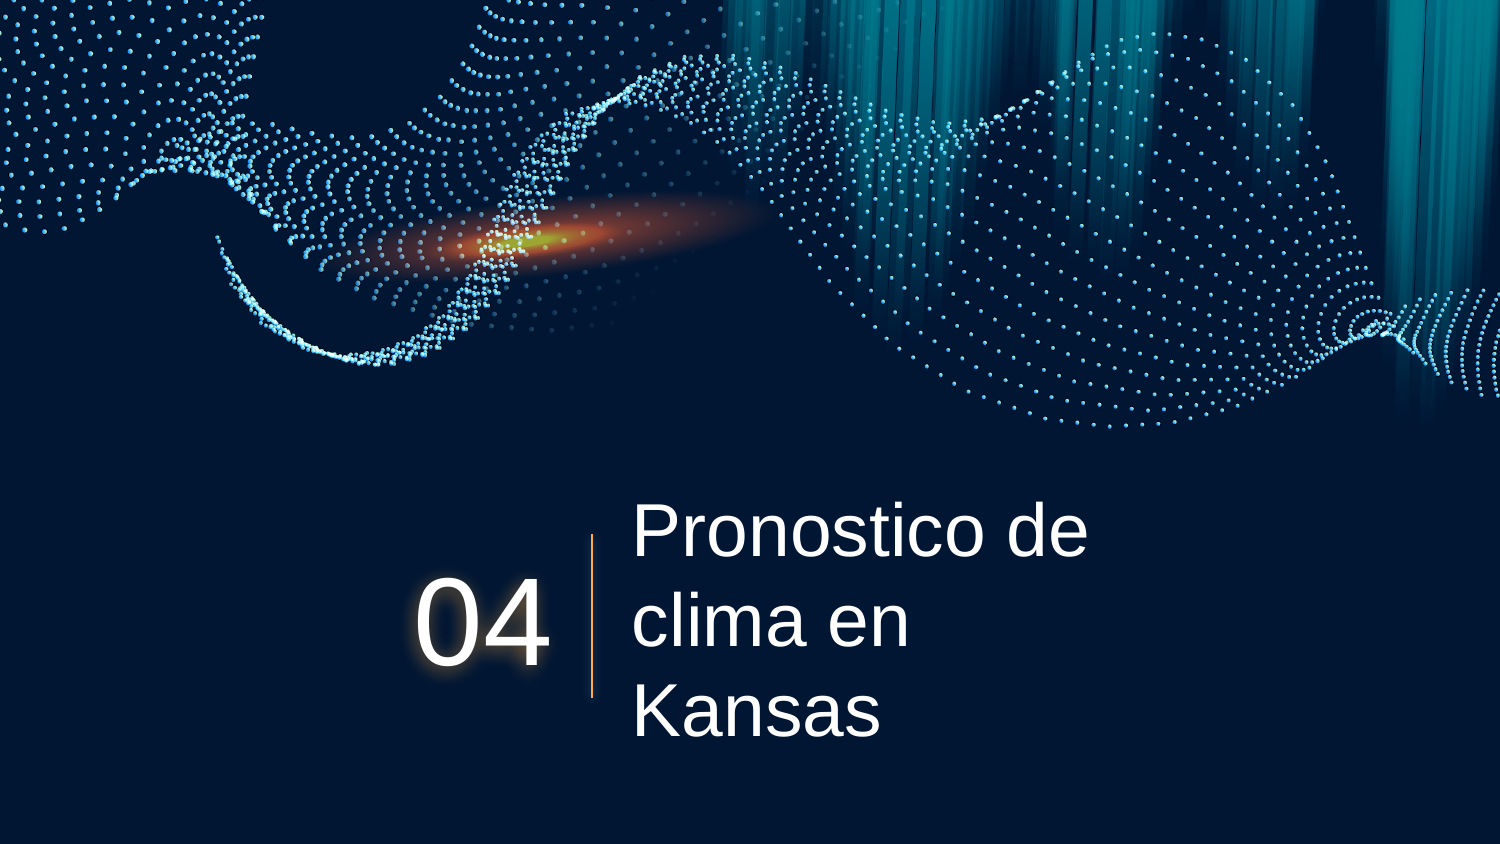

# Pronostico de clima en Kansas
04